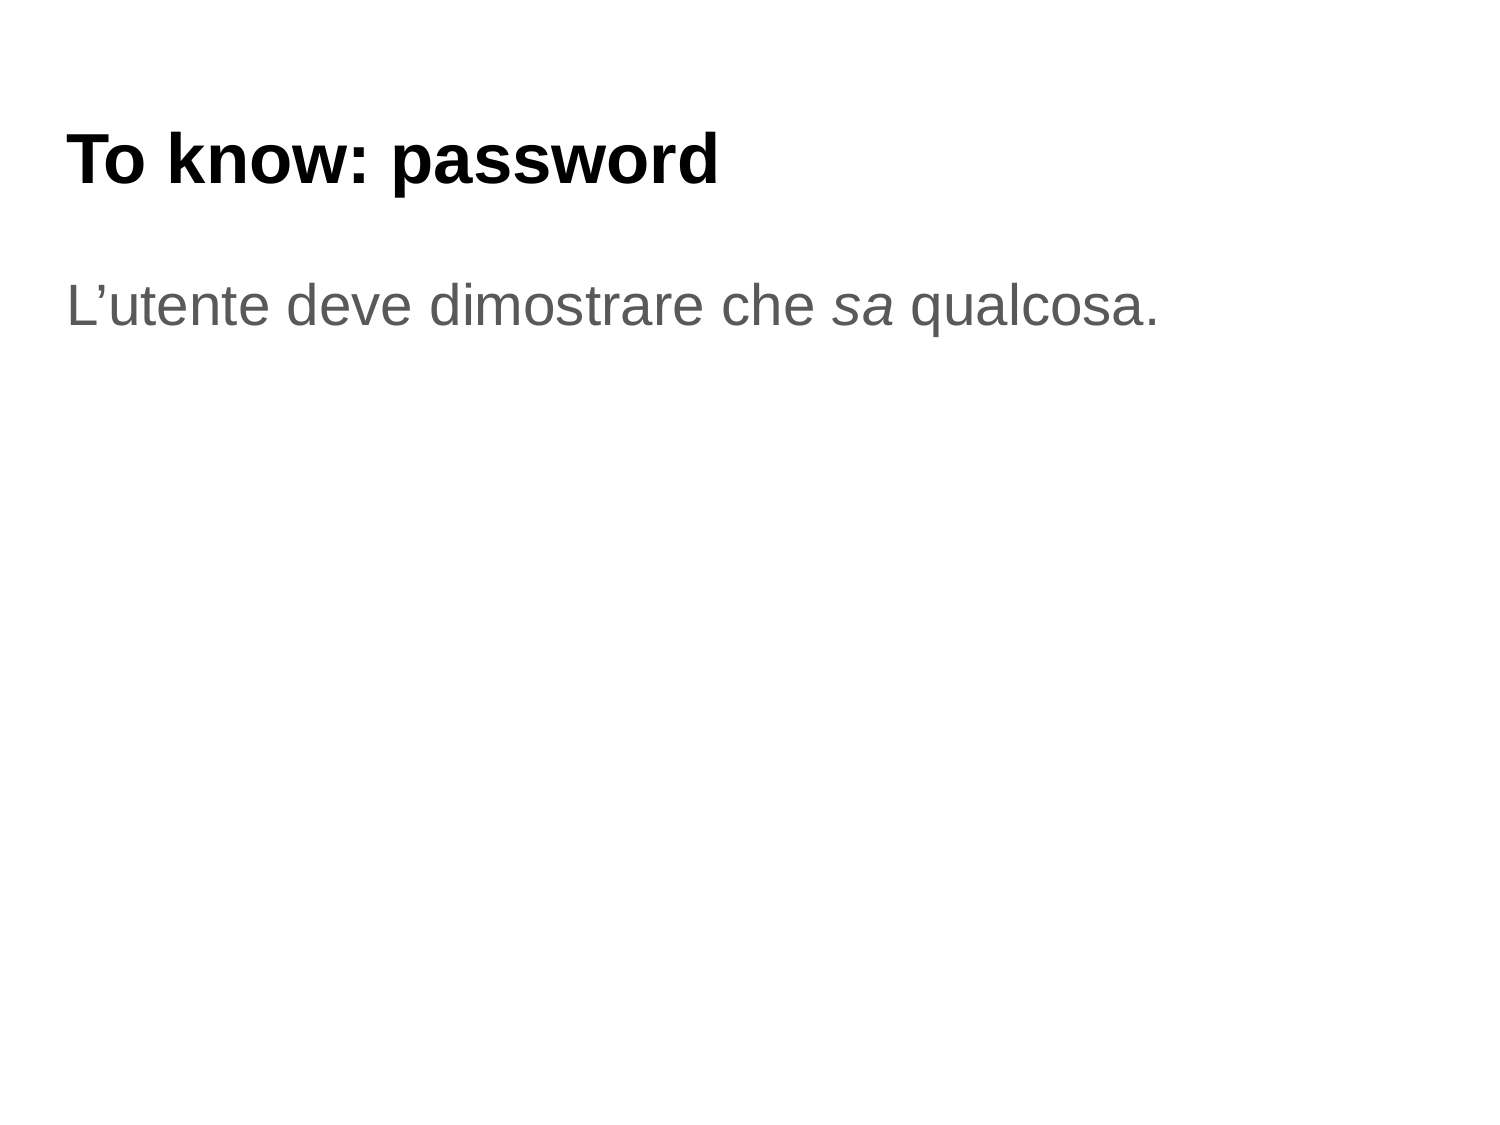

# To know: password
L’utente deve dimostrare che sa qualcosa.